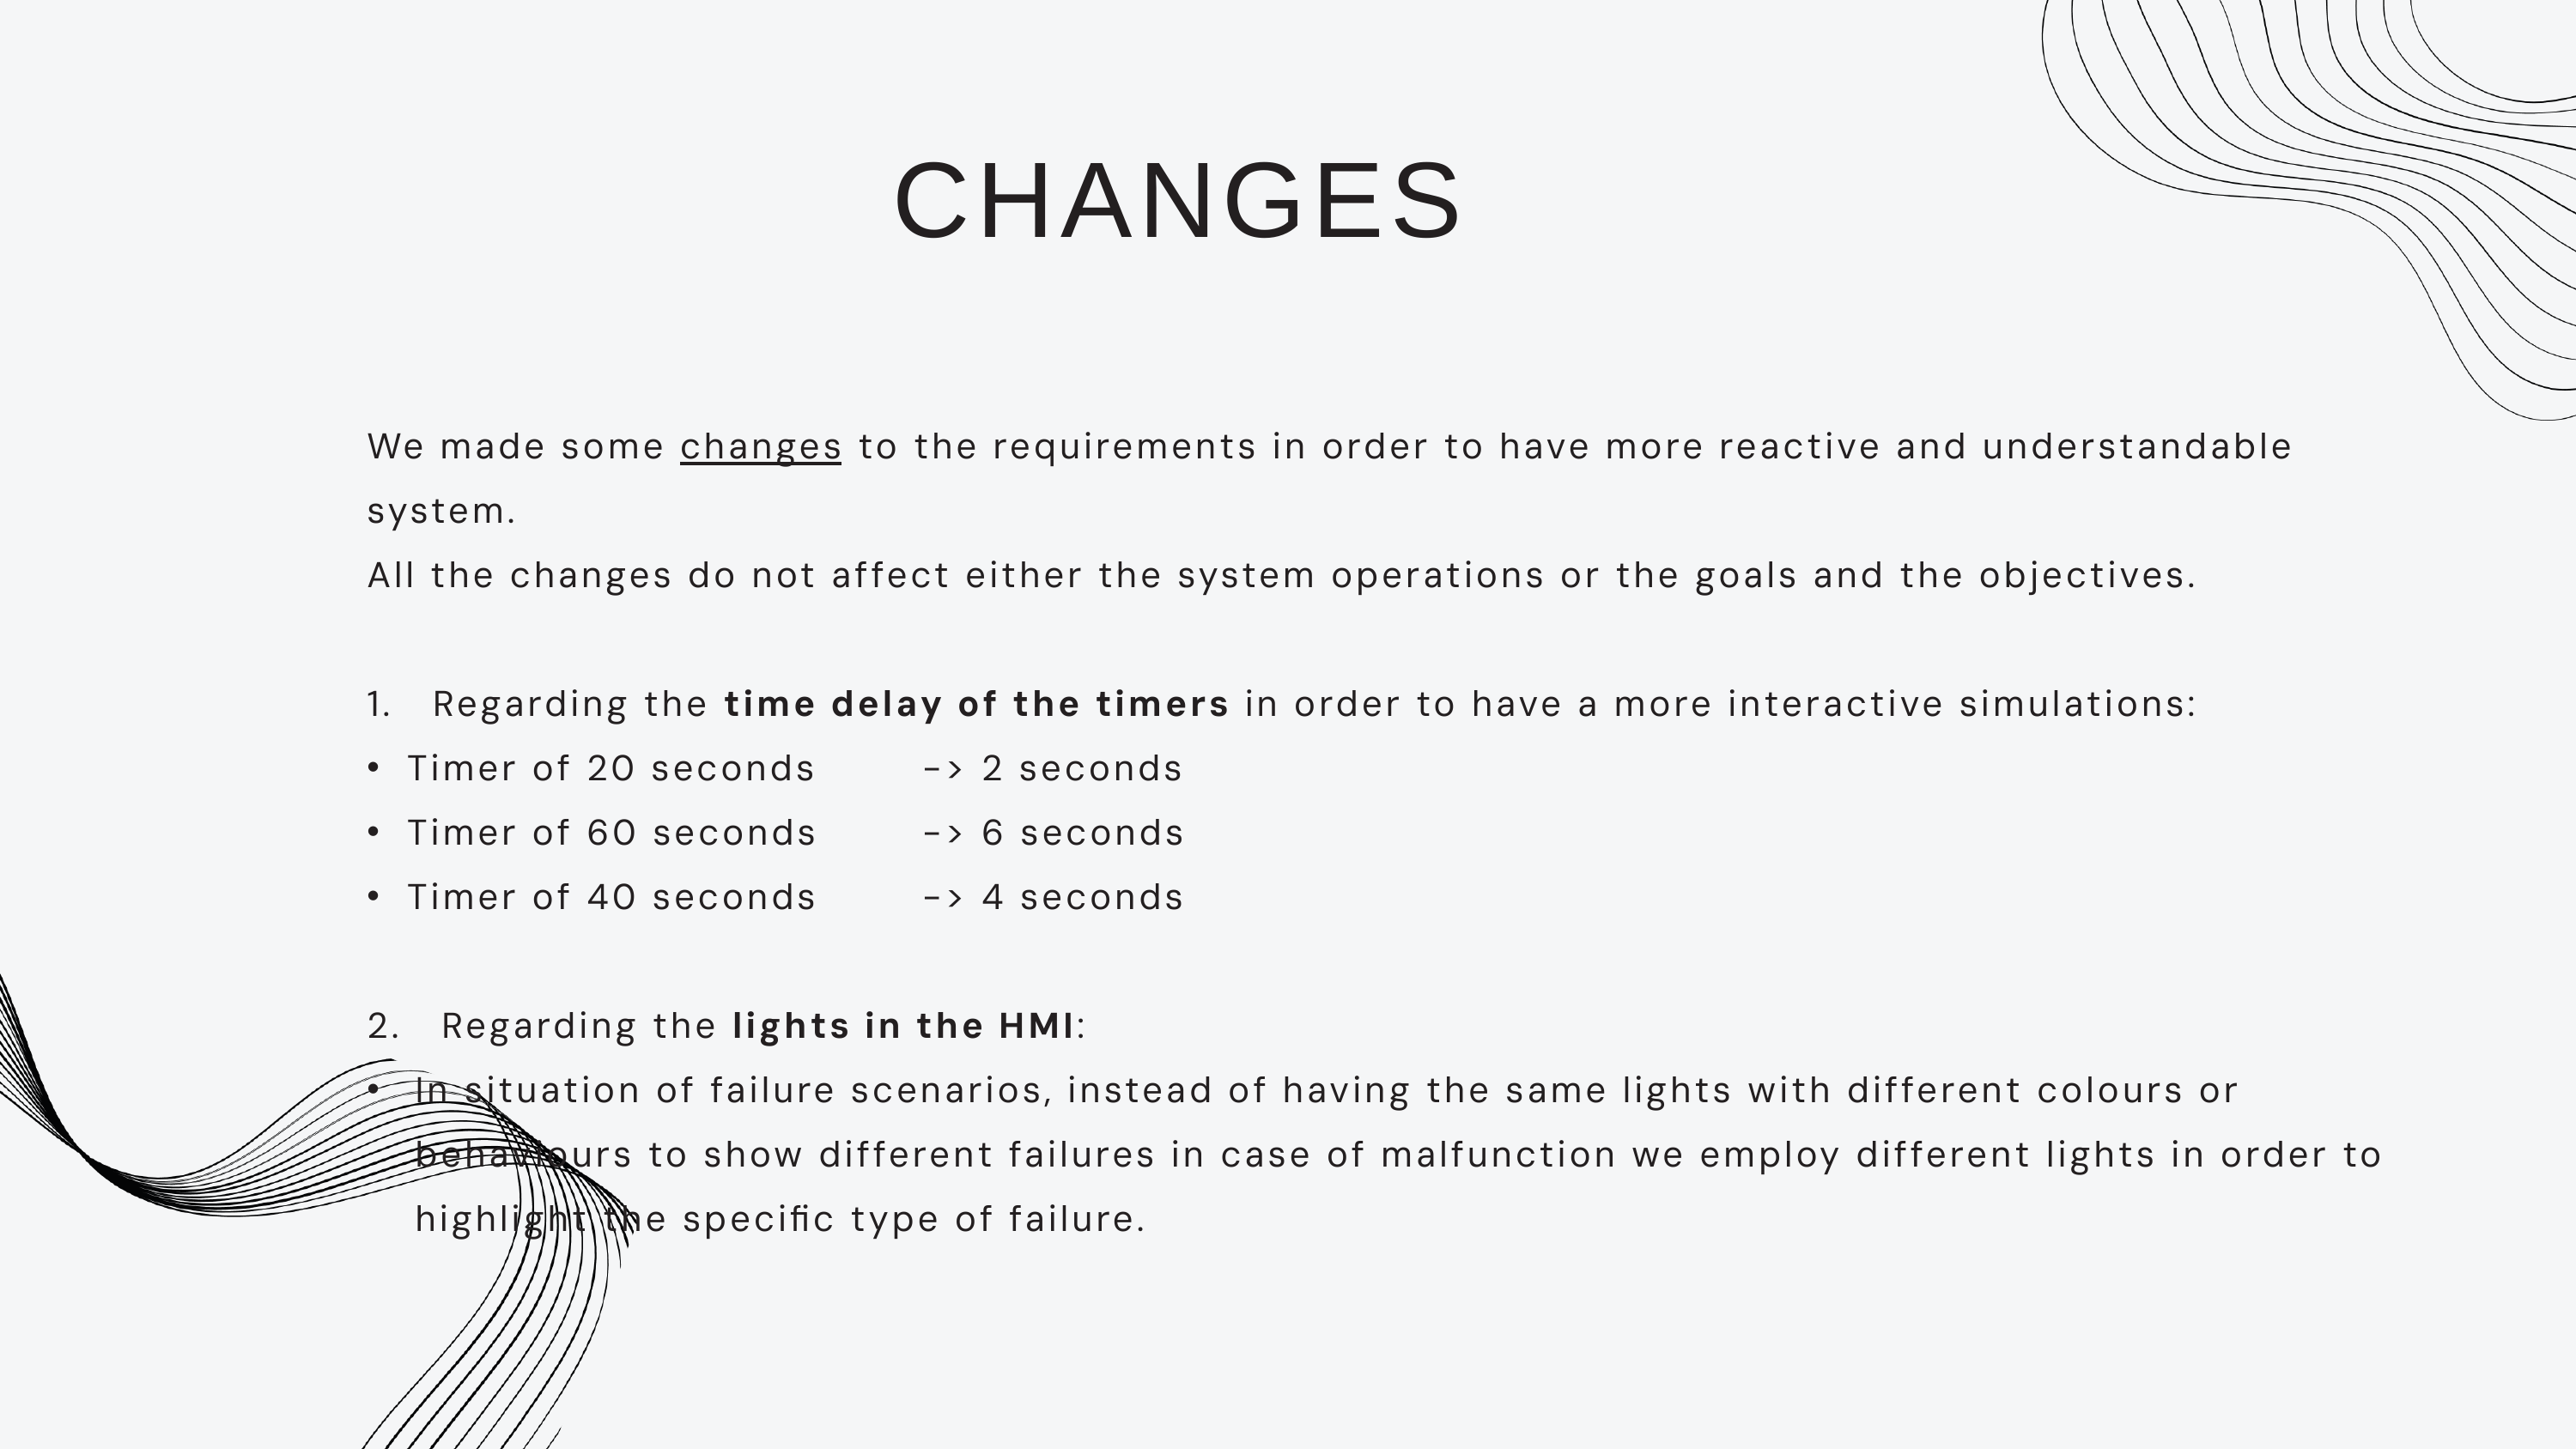

CHANGES
We made some changes to the requirements in order to have more reactive and understandable system.
All the changes do not affect either the system operations or the goals and the objectives.

1.   Regarding the time delay of the timers in order to have a more interactive simulations:
Timer of 20 seconds 	-> 2 seconds
Timer of 60 seconds 	-> 6 seconds
Timer of 40 seconds 	-> 4 seconds

2.   Regarding the lights in the HMI:
In situation of failure scenarios, instead of having the same lights with different colours or behaviours to show different failures in case of malfunction we employ different lights in order to highlight the specific type of failure.